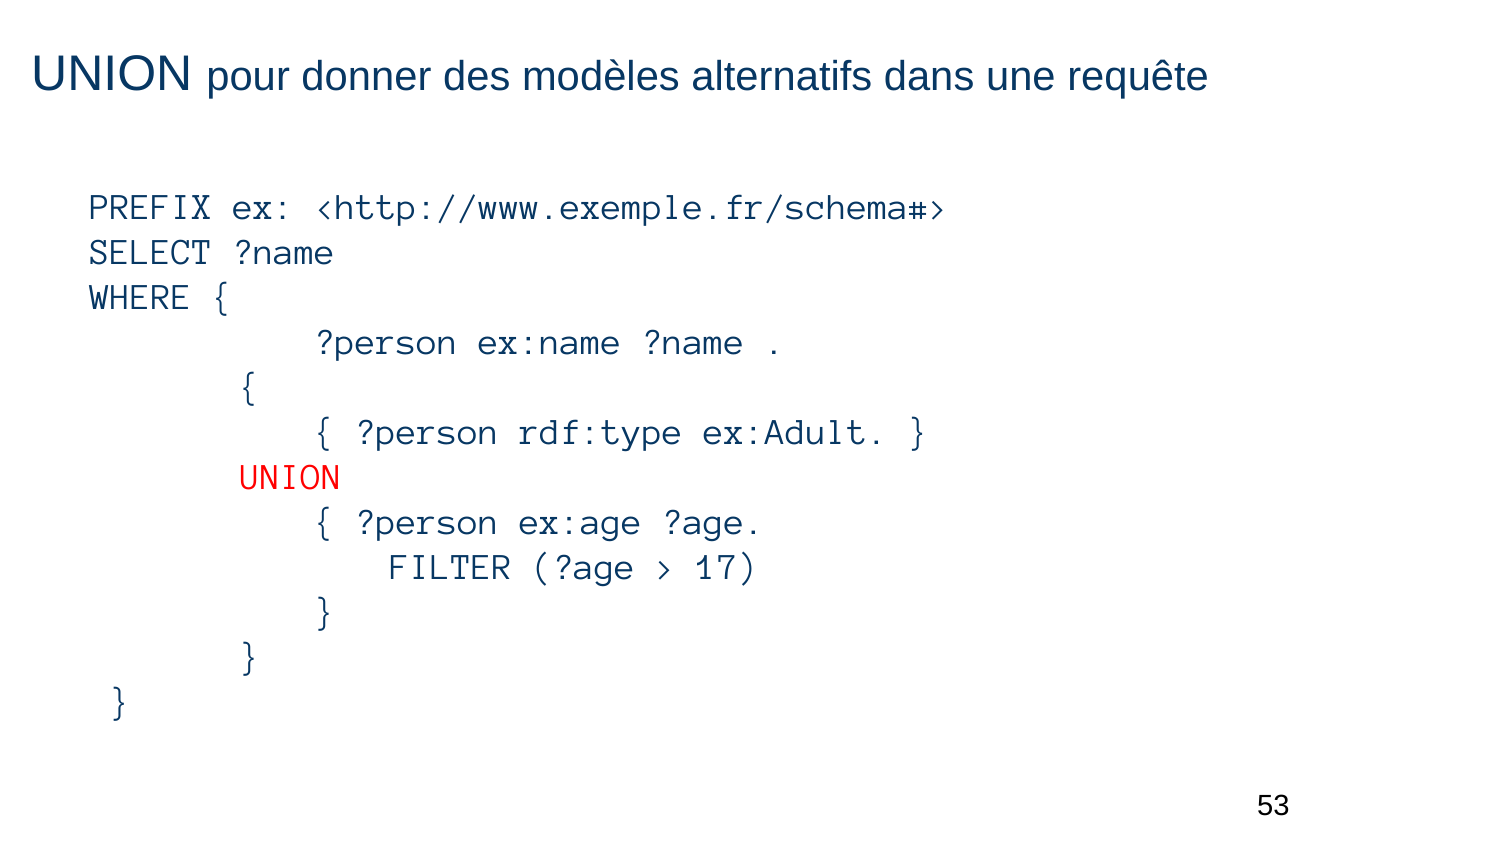

# UNION pour donner des modèles alternatifs dans une requête
PREFIX ex: <http://www.exemple.fr/schema#>
SELECT ?name
WHERE {
?person ex:name ?name .
{
{ ?person rdf:type ex:Adult. }
UNION
{ ?person ex:age ?age.
FILTER (?age > 17)
}
}
 }

53